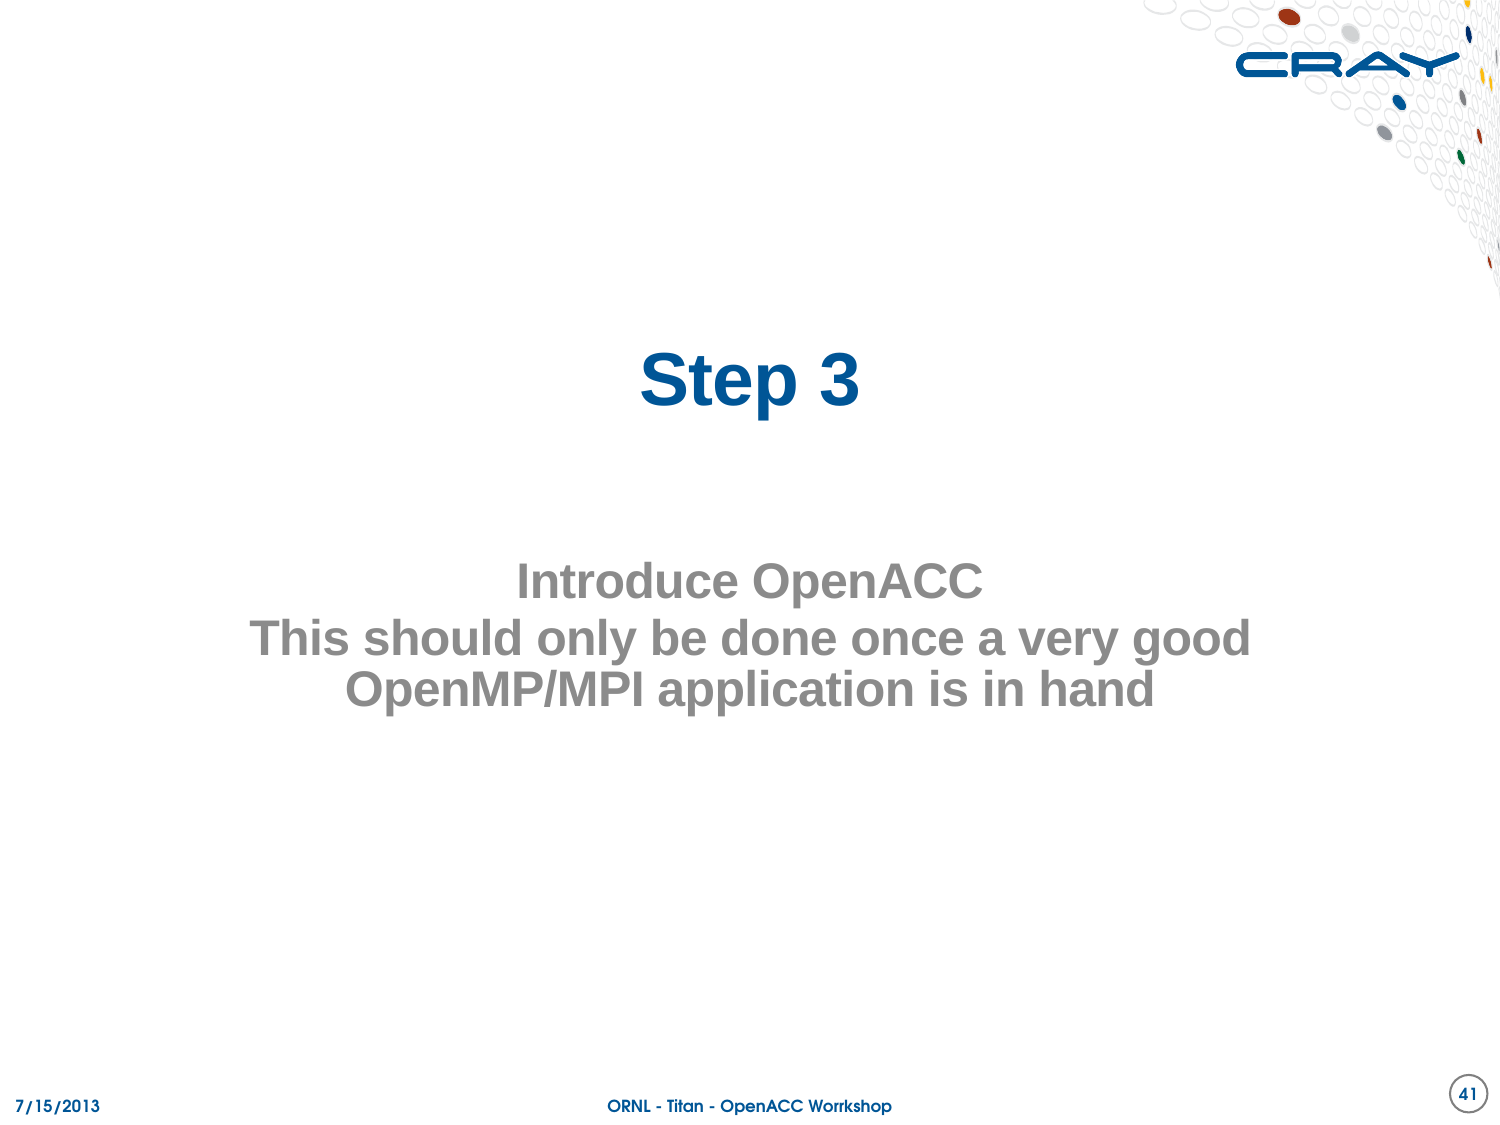

# Step 3
Introduce OpenACC
This should only be done once a very good OpenMP/MPI application is in hand
41
7/15/2013
ORNL - Titan - OpenACC Worrkshop